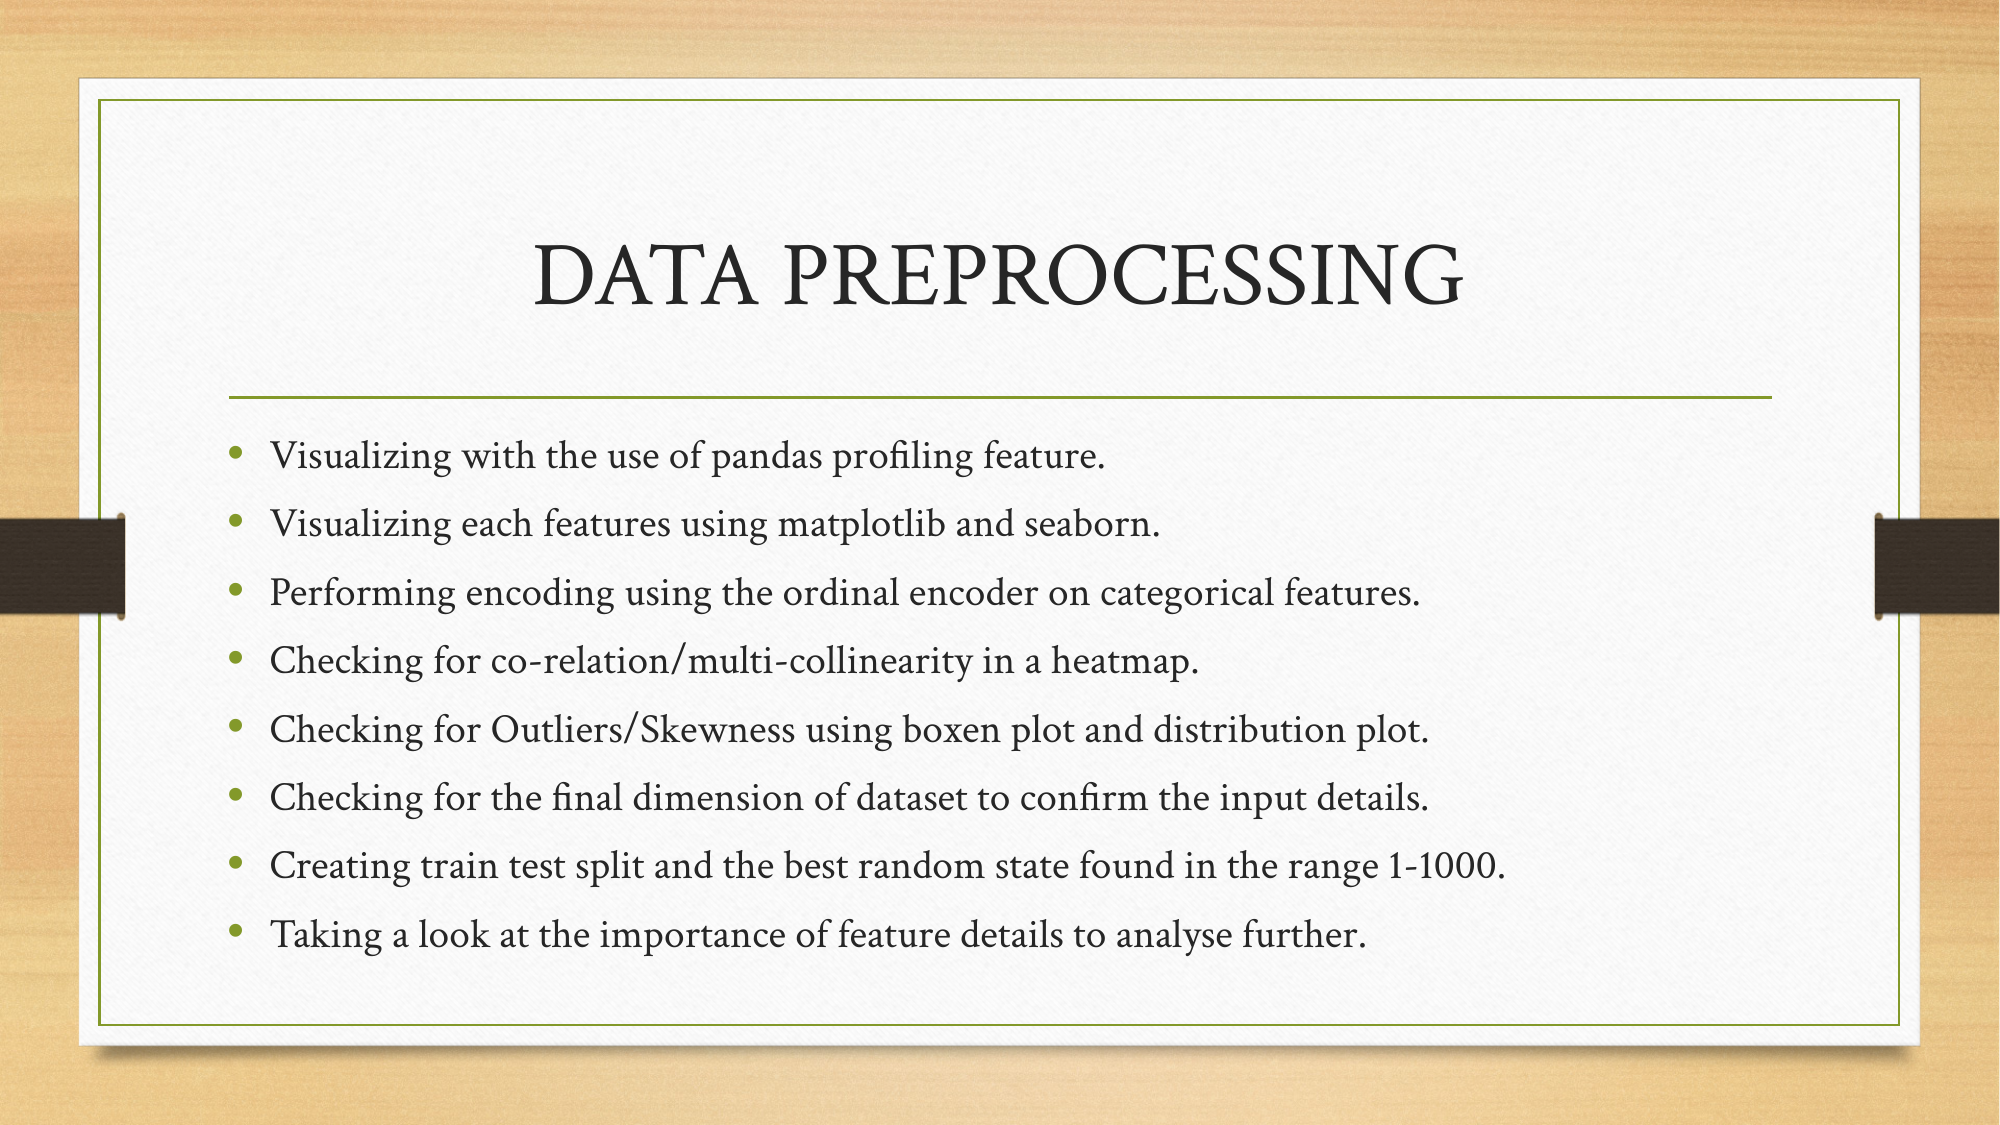

# DATA PREPROCESSING
Visualizing with the use of pandas profiling feature.
Visualizing each features using matplotlib and seaborn.
Performing encoding using the ordinal encoder on categorical features.
Checking for co-relation/multi-collinearity in a heatmap.
Checking for Outliers/Skewness using boxen plot and distribution plot.
Checking for the final dimension of dataset to confirm the input details.
Creating train test split and the best random state found in the range 1-1000.
Taking a look at the importance of feature details to analyse further.